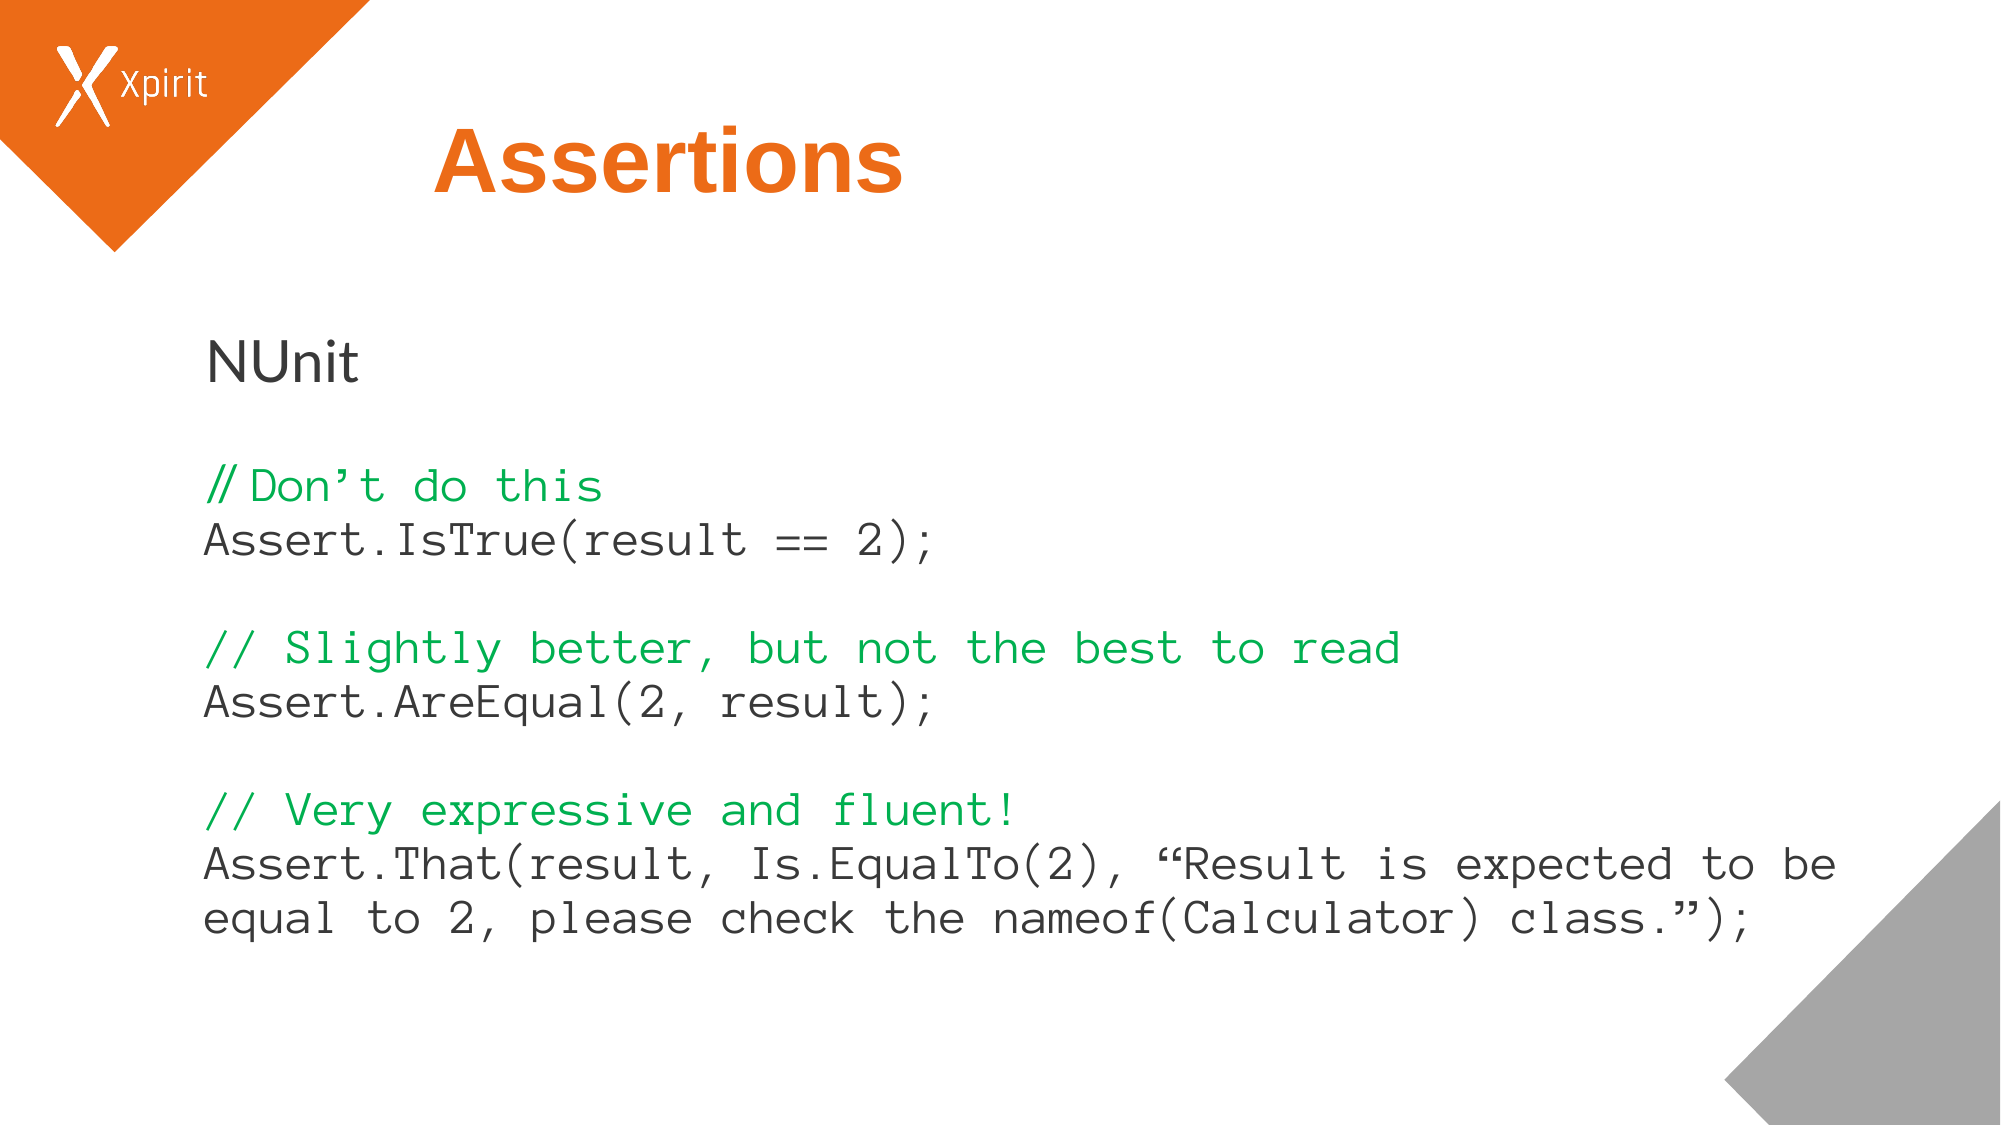

# Assertions
NUnit
// Don’t do this
Assert.IsTrue(result == 2);
// Slightly better, but not the best to read
Assert.AreEqual(2, result);
// Very expressive and fluent!
Assert.That(result, Is.EqualTo(2), “Result is expected to be equal to 2, please check the nameof(Calculator) class.”);
18